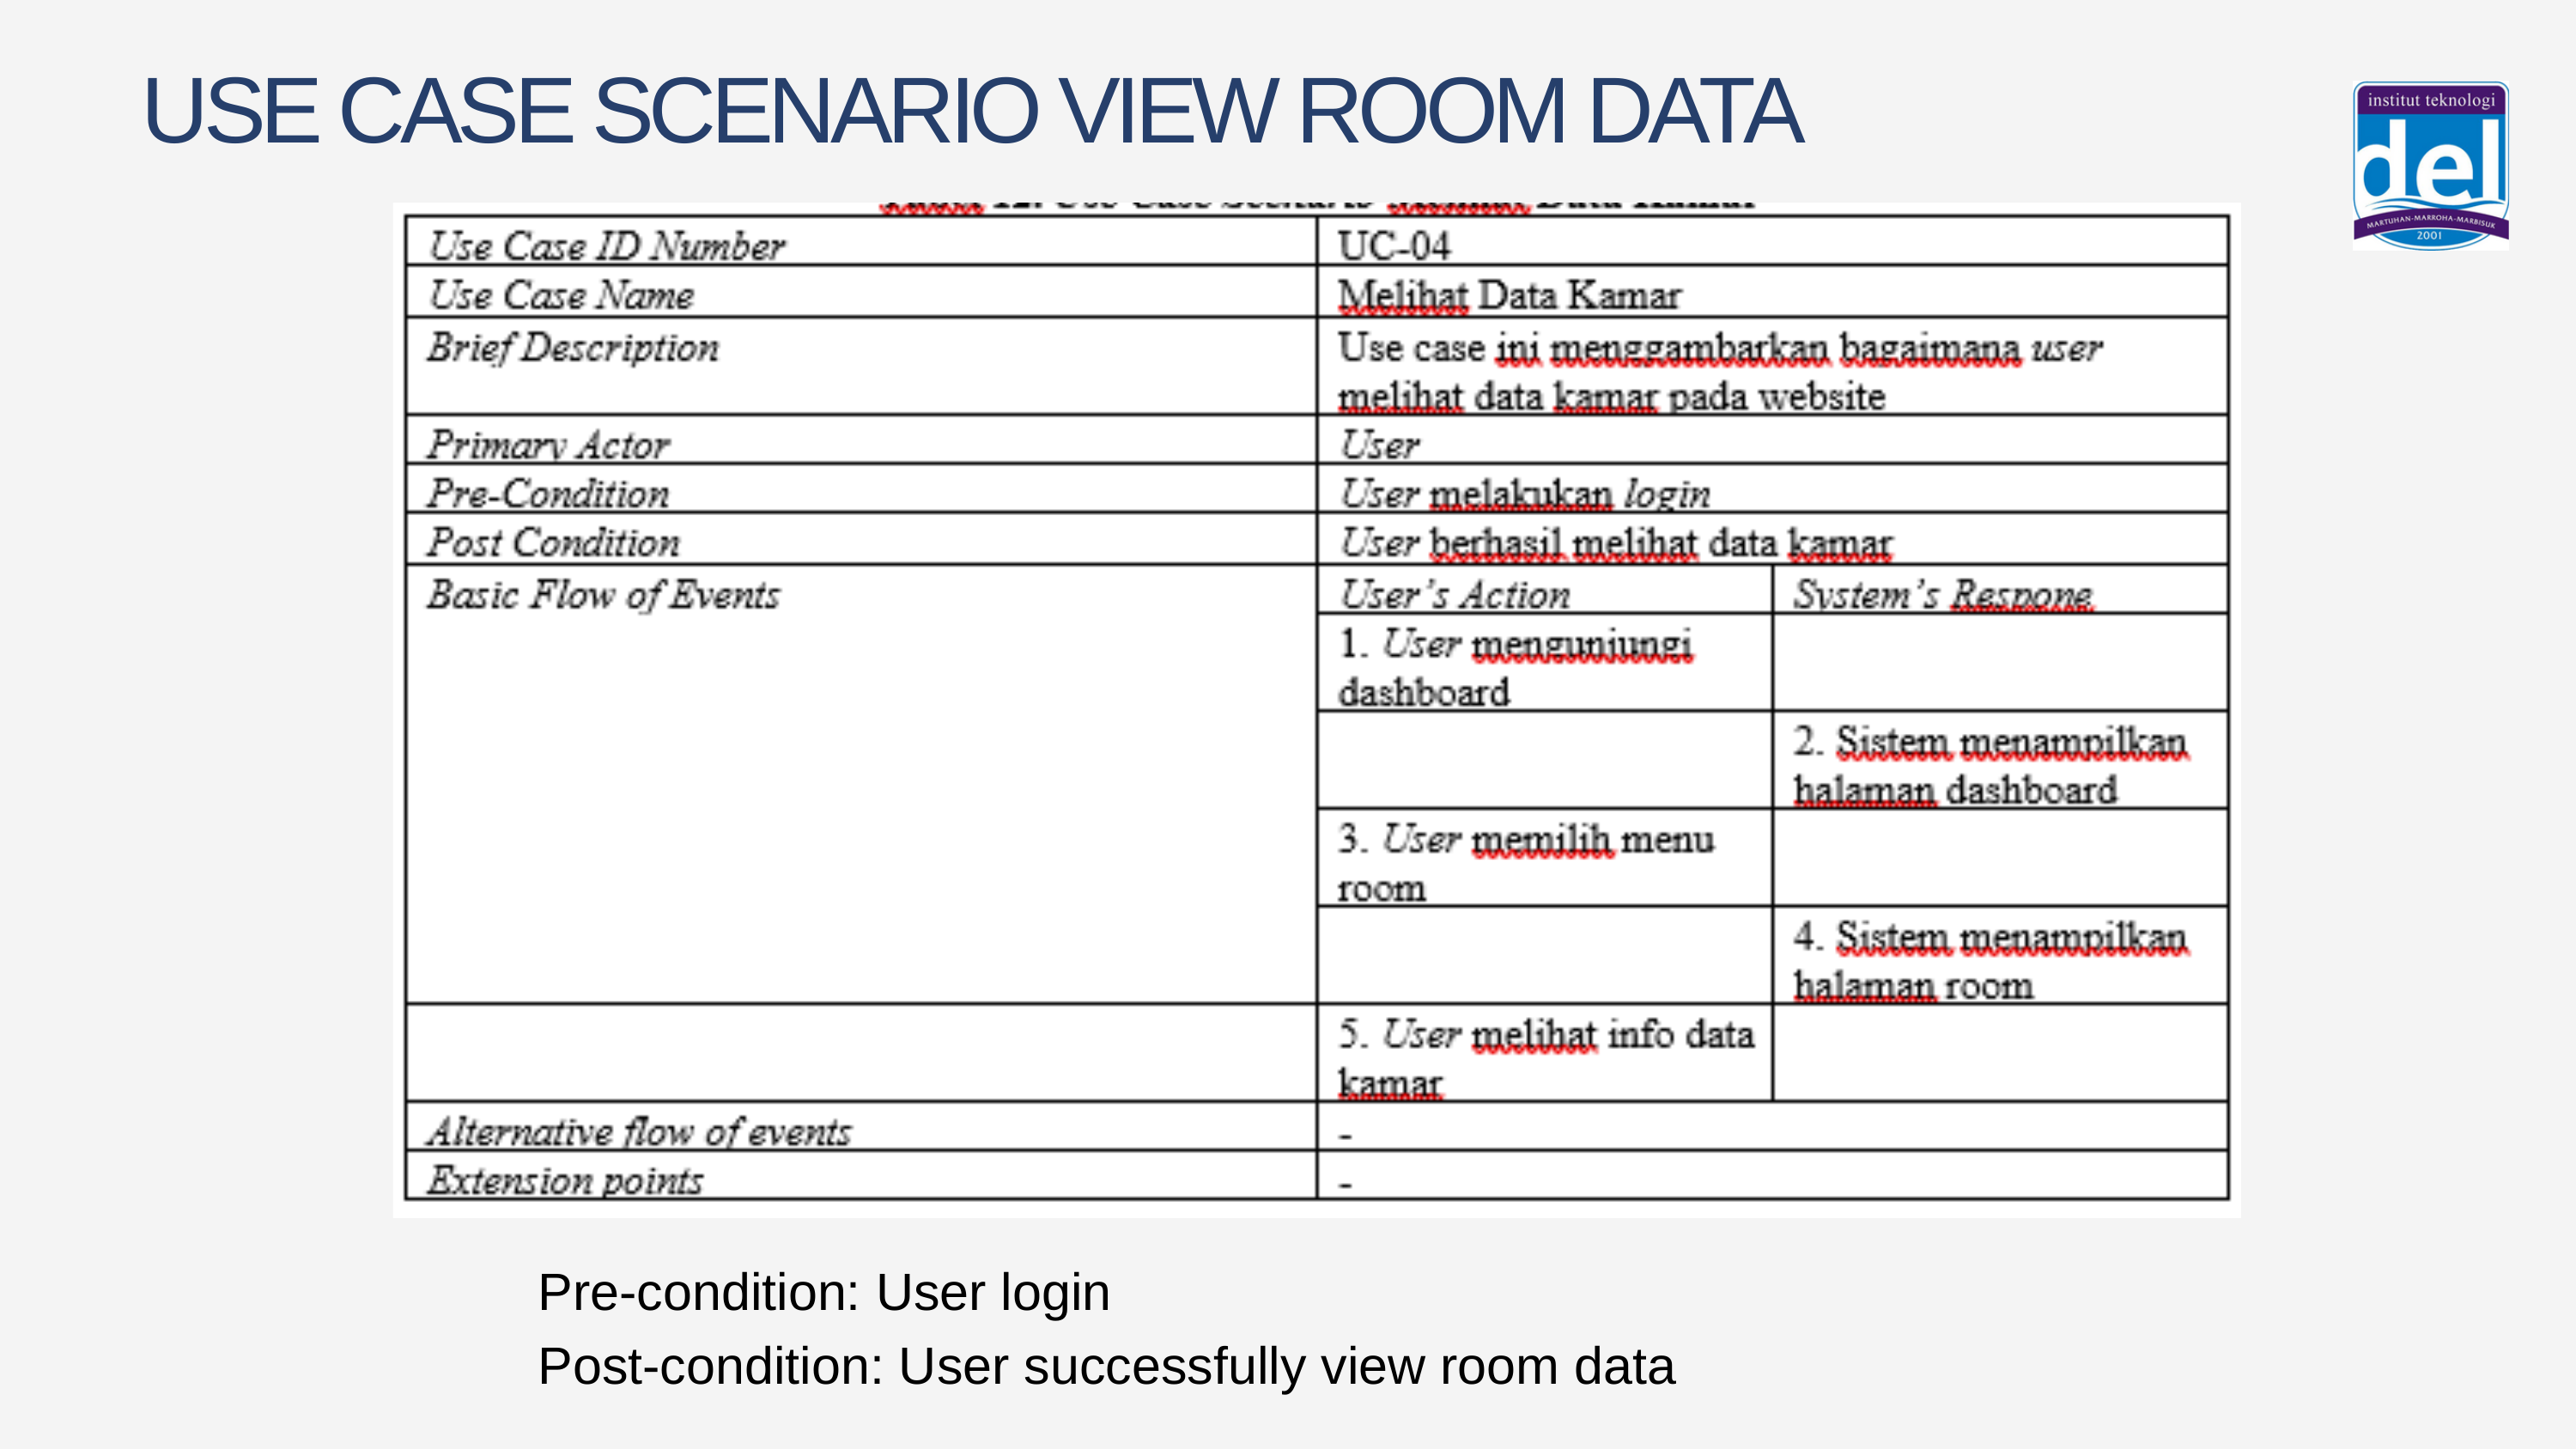

USE CASE SCENARIO VIEW ROOM DATA

Pre-condition: User login
Post-condition: User successfully view room data